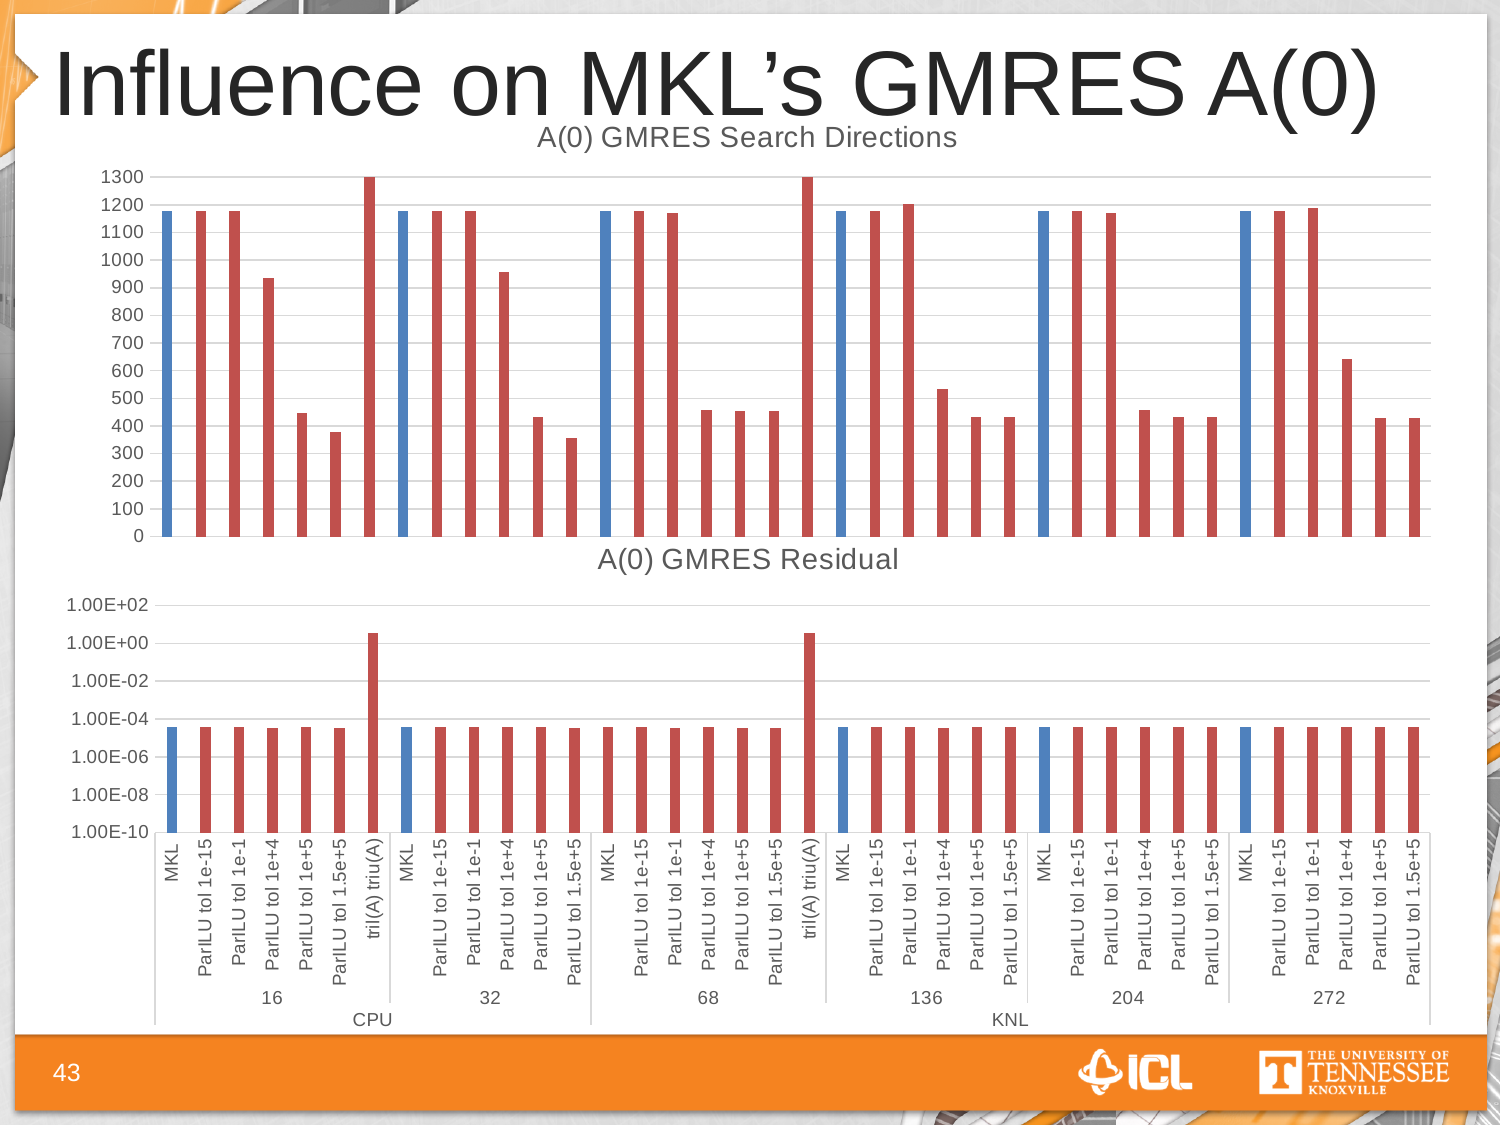

# Influence on MKL’s GMRES A(0)

### Chart: A(0) GMRES Search Directions

| Category | Total Time to Solution |
|---|---|
| MKL  | 1178.0 |
| ParILU tol 1e-15 | 1178.0 |
| ParILU tol 1e-1 | 1178.0 |
| ParILU tol 1e+4 | 937.0 |
| ParILU tol 1e+5 | 446.0 |
| ParILU tol 1.5e+5 | 379.0 |
| tril(A) triu(A) | 5000.0 |
| MKL  | 1178.0 |
| ParILU tol 1e-15 | 1178.0 |
| ParILU tol 1e-1 | 1178.0 |
| ParILU tol 1e+4 | 958.0 |
| ParILU tol 1e+5 | 431.0 |
| ParILU tol 1.5e+5 | 355.0 |
| MKL  | 1178.0 |
| ParILU tol 1e-15 | 1178.0 |
| ParILU tol 1e-1 | 1169.0 |
| ParILU tol 1e+4 | 456.0 |
| ParILU tol 1e+5 | 455.0 |
| ParILU tol 1.5e+5 | 455.0 |
| tril(A) triu(A) | 5000.0 |
| MKL  | 1178.0 |
| ParILU tol 1e-15 | 1178.0 |
| ParILU tol 1e-1 | 1203.0 |
| ParILU tol 1e+4 | 532.0 |
| ParILU tol 1e+5 | 432.0 |
| ParILU tol 1.5e+5 | 432.0 |
| MKL  | 1178.0 |
| ParILU tol 1e-15 | 1178.0 |
| ParILU tol 1e-1 | 1171.0 |
| ParILU tol 1e+4 | 456.0 |
| ParILU tol 1e+5 | 433.0 |
| ParILU tol 1.5e+5 | 433.0 |
| MKL  | 1178.0 |
| ParILU tol 1e-15 | 1178.0 |
| ParILU tol 1e-1 | 1188.0 |
| ParILU tol 1e+4 | 641.0 |
| ParILU tol 1e+5 | 429.0 |
| ParILU tol 1.5e+5 | 430.0 |

### Chart: A(0) GMRES Residual

| Category | Residual |
|---|---|
| MKL  | 3.607803e-05 |
| ParILU tol 1e-15 | 3.607803e-05 |
| ParILU tol 1e-1 | 3.607803e-05 |
| ParILU tol 1e+4 | 3.571392e-05 |
| ParILU tol 1e+5 | 3.608878e-05 |
| ParILU tol 1.5e+5 | 3.599422e-05 |
| tril(A) triu(A) | 3.593223 |
| MKL  | 3.607803e-05 |
| ParILU tol 1e-15 | 3.607803e-05 |
| ParILU tol 1e-1 | 3.607801e-05 |
| ParILU tol 1e+4 | 3.626343e-05 |
| ParILU tol 1e+5 | 3.670604e-05 |
| ParILU tol 1.5e+5 | 3.565809e-05 |
| MKL  | 3.607808e-05 |
| ParILU tol 1e-15 | 3.607801e-05 |
| ParILU tol 1e-1 | 3.590629e-05 |
| ParILU tol 1e+4 | 3.62922e-05 |
| ParILU tol 1e+5 | 3.576167e-05 |
| ParILU tol 1.5e+5 | 3.576167e-05 |
| tril(A) triu(A) | 3.593223 |
| MKL  | 3.607808e-05 |
| ParILU tol 1e-15 | 3.607804e-05 |
| ParILU tol 1e-1 | 3.946309e-05 |
| ParILU tol 1e+4 | 3.583084e-05 |
| ParILU tol 1e+5 | 3.61771e-05 |
| ParILU tol 1.5e+5 | 3.61771e-05 |
| MKL  | 3.607808e-05 |
| ParILU tol 1e-15 | 3.607806e-05 |
| ParILU tol 1e-1 | 3.686359e-05 |
| ParILU tol 1e+4 | 3.64509e-05 |
| ParILU tol 1e+5 | 3.648835e-05 |
| ParILU tol 1.5e+5 | 3.648835e-05 |
| MKL  | 3.607808e-05 |
| ParILU tol 1e-15 | 3.607802e-05 |
| ParILU tol 1e-1 | 3.619372e-05 |
| ParILU tol 1e+4 | 3.611599e-05 |
| ParILU tol 1e+5 | 3.623311e-05 |
| ParILU tol 1.5e+5 | 3.626147e-05 |
43